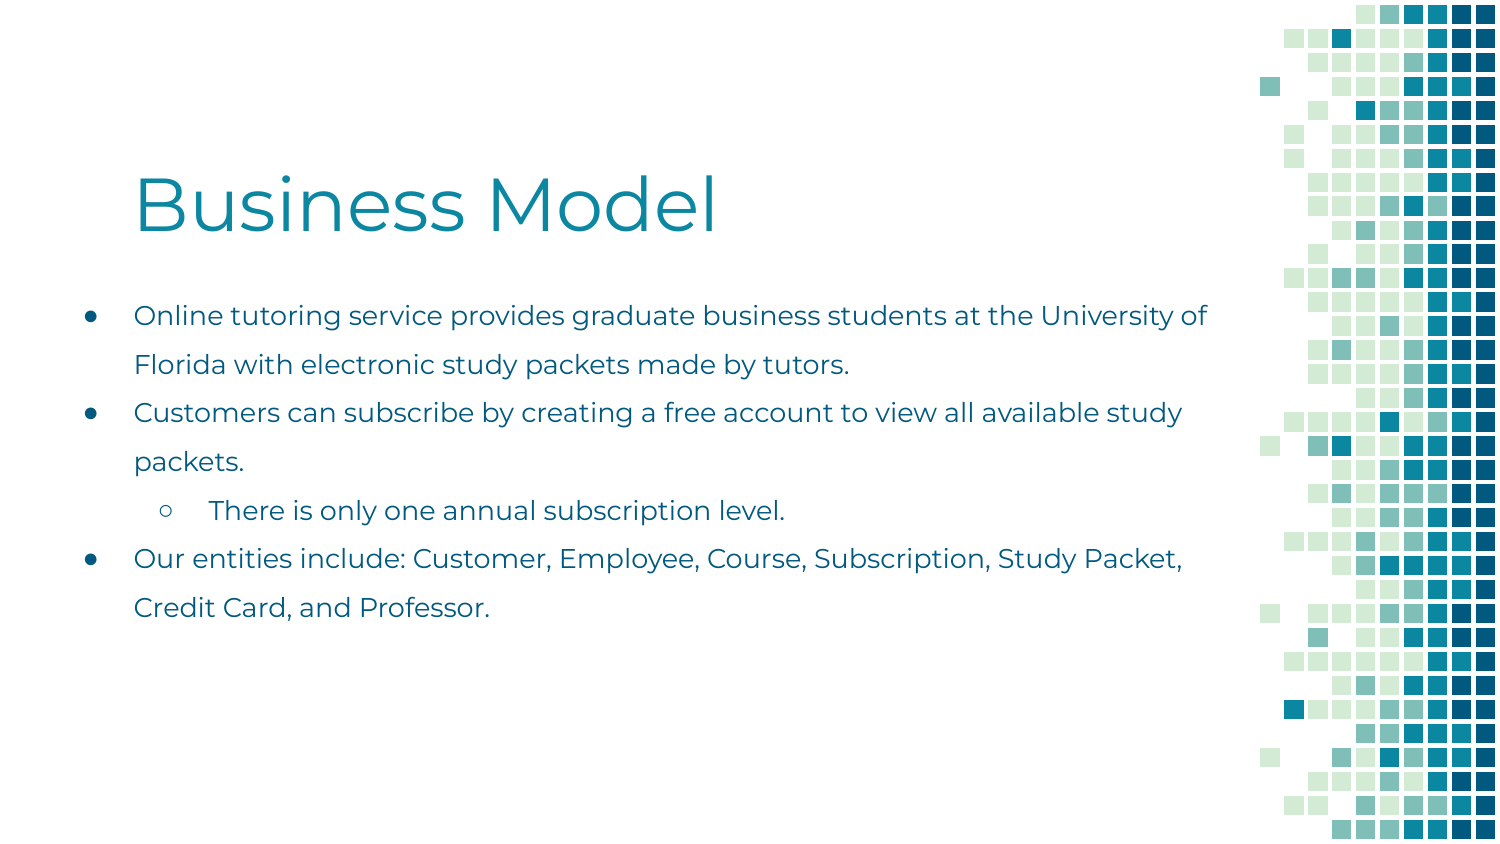

# Business Model
Online tutoring service provides graduate business students at the University of Florida with electronic study packets made by tutors.
Customers can subscribe by creating a free account to view all available study packets.
There is only one annual subscription level.
Our entities include: Customer, Employee, Course, Subscription, Study Packet, Credit Card, and Professor.